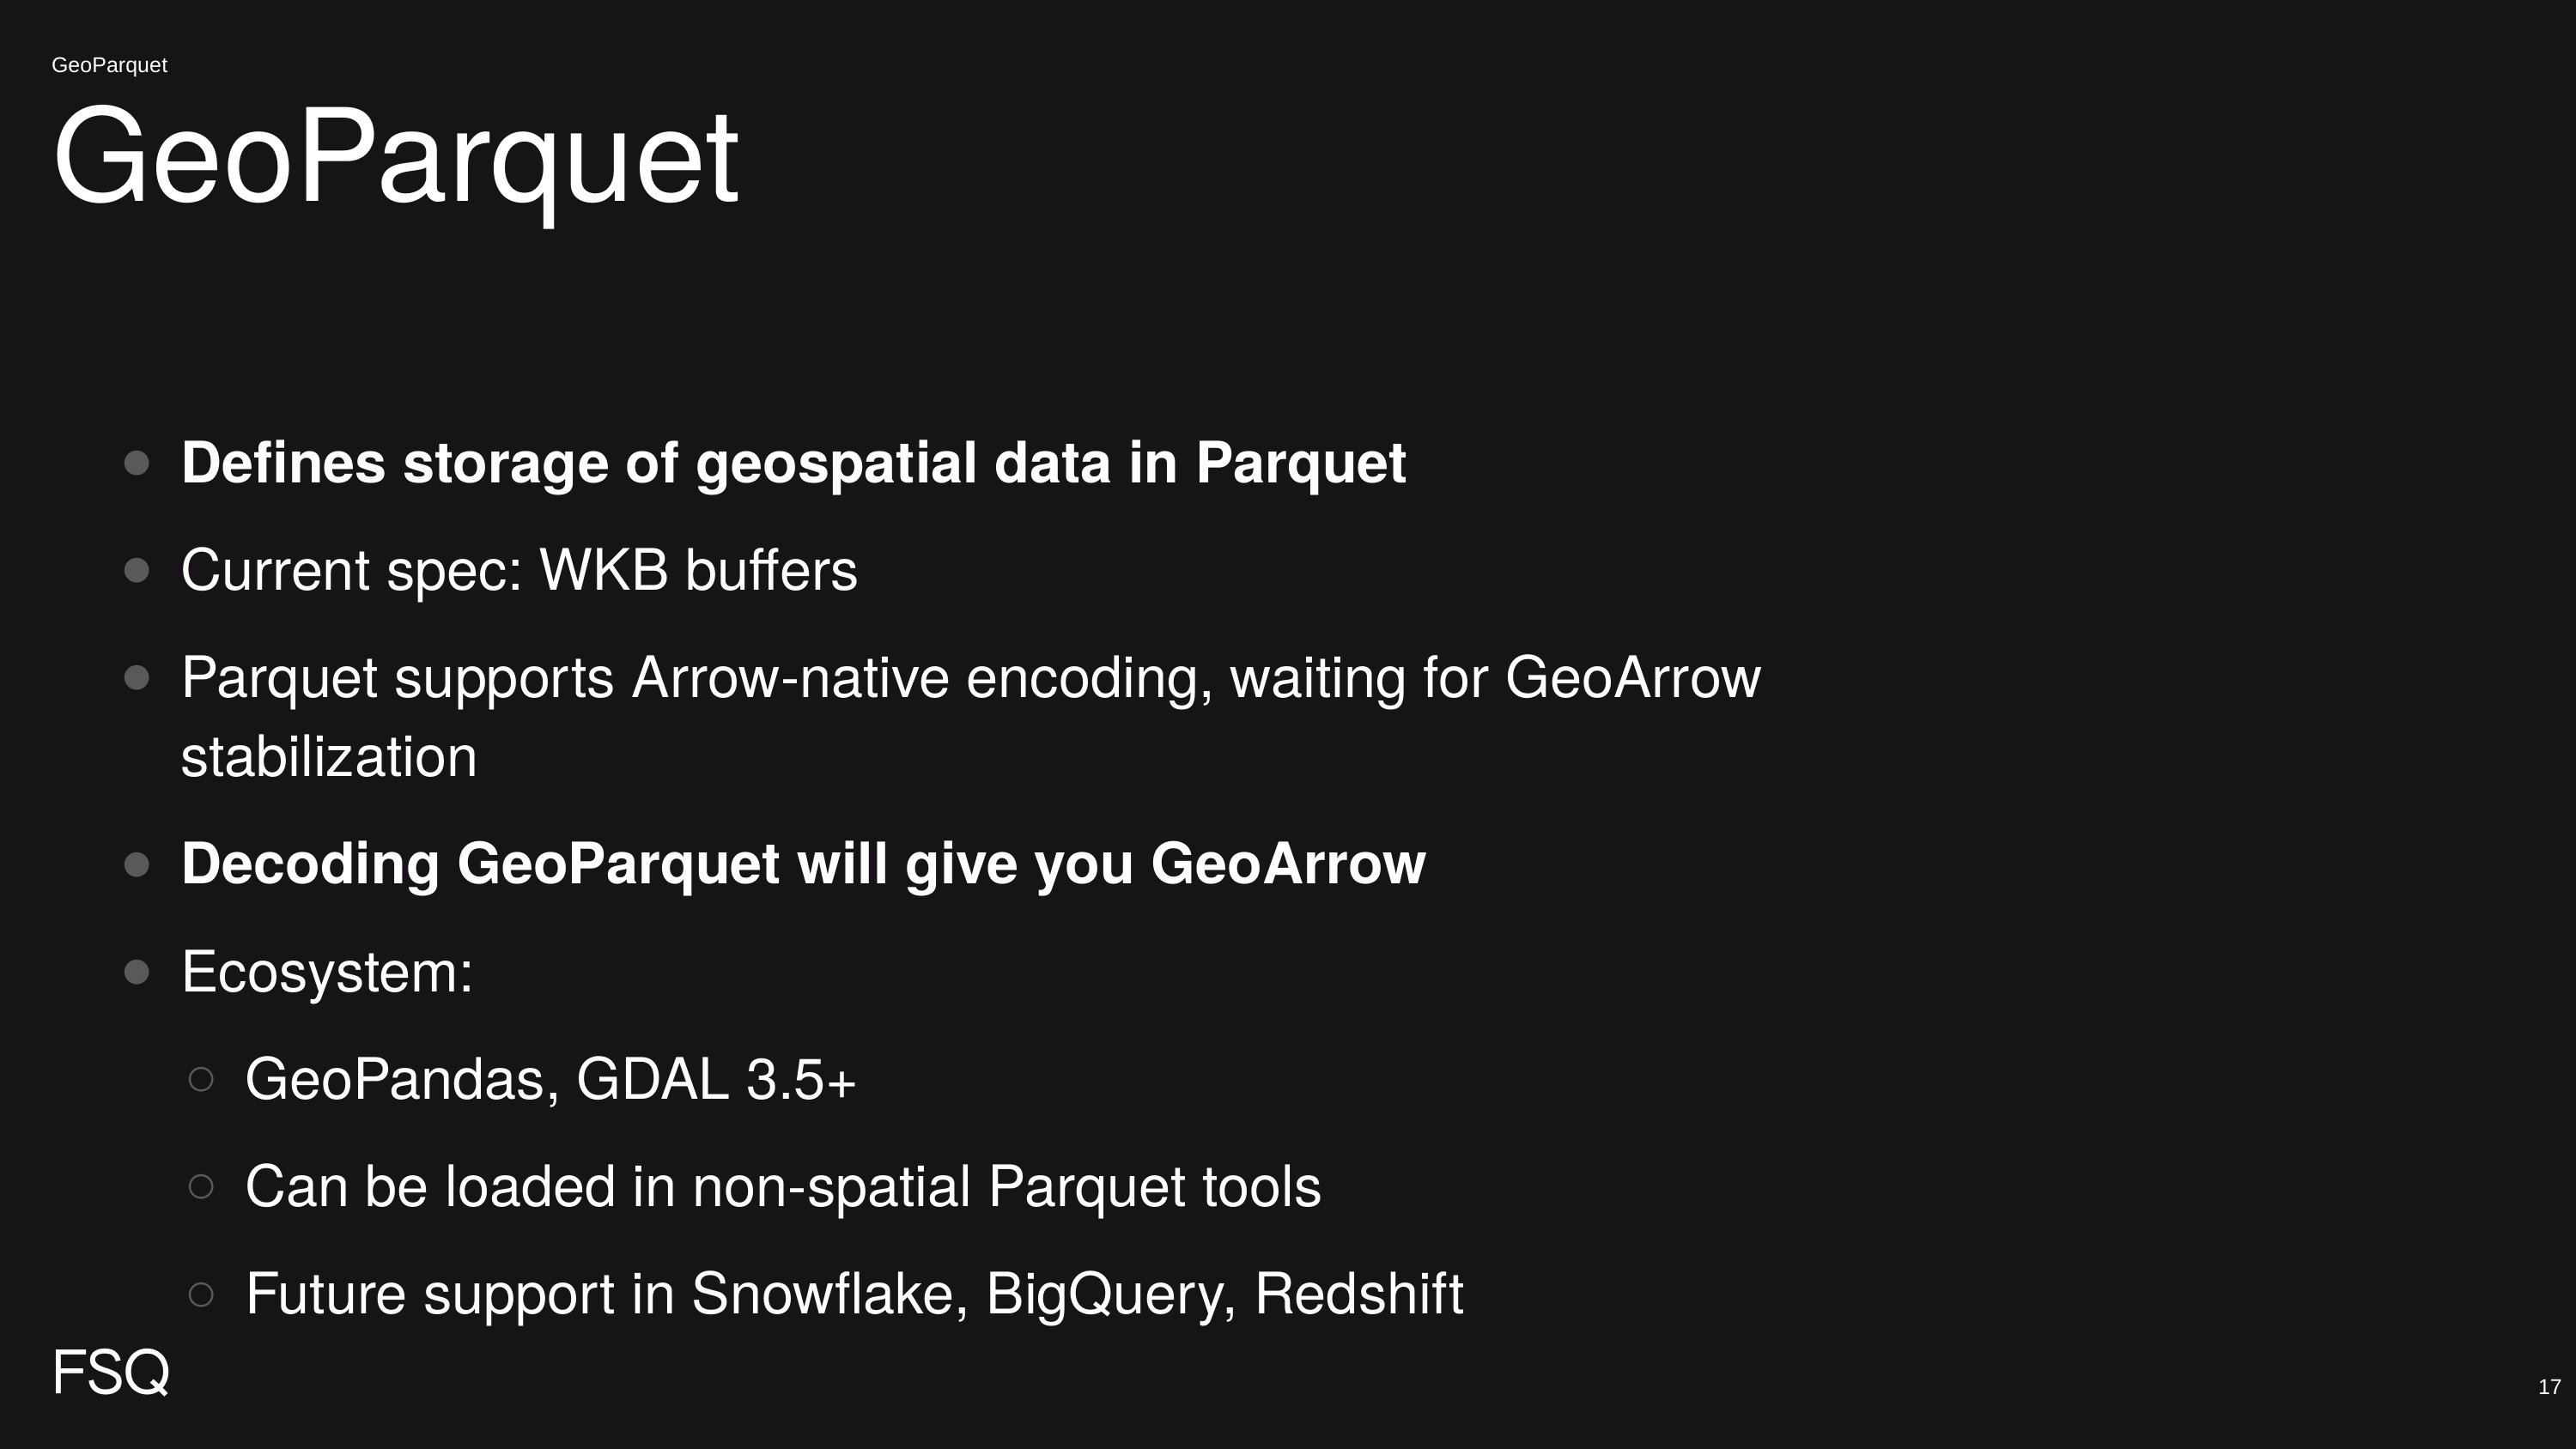

GeoParquet
# GeoParquet
Defines storage of geospatial data in Parquet
Current spec: WKB buffers
Parquet supports Arrow-native encoding, waiting for GeoArrow stabilization
Decoding GeoParquet will give you GeoArrow
Ecosystem:
GeoPandas, GDAL 3.5+
Can be loaded in non-spatial Parquet tools
Future support in Snowflake, BigQuery, Redshift